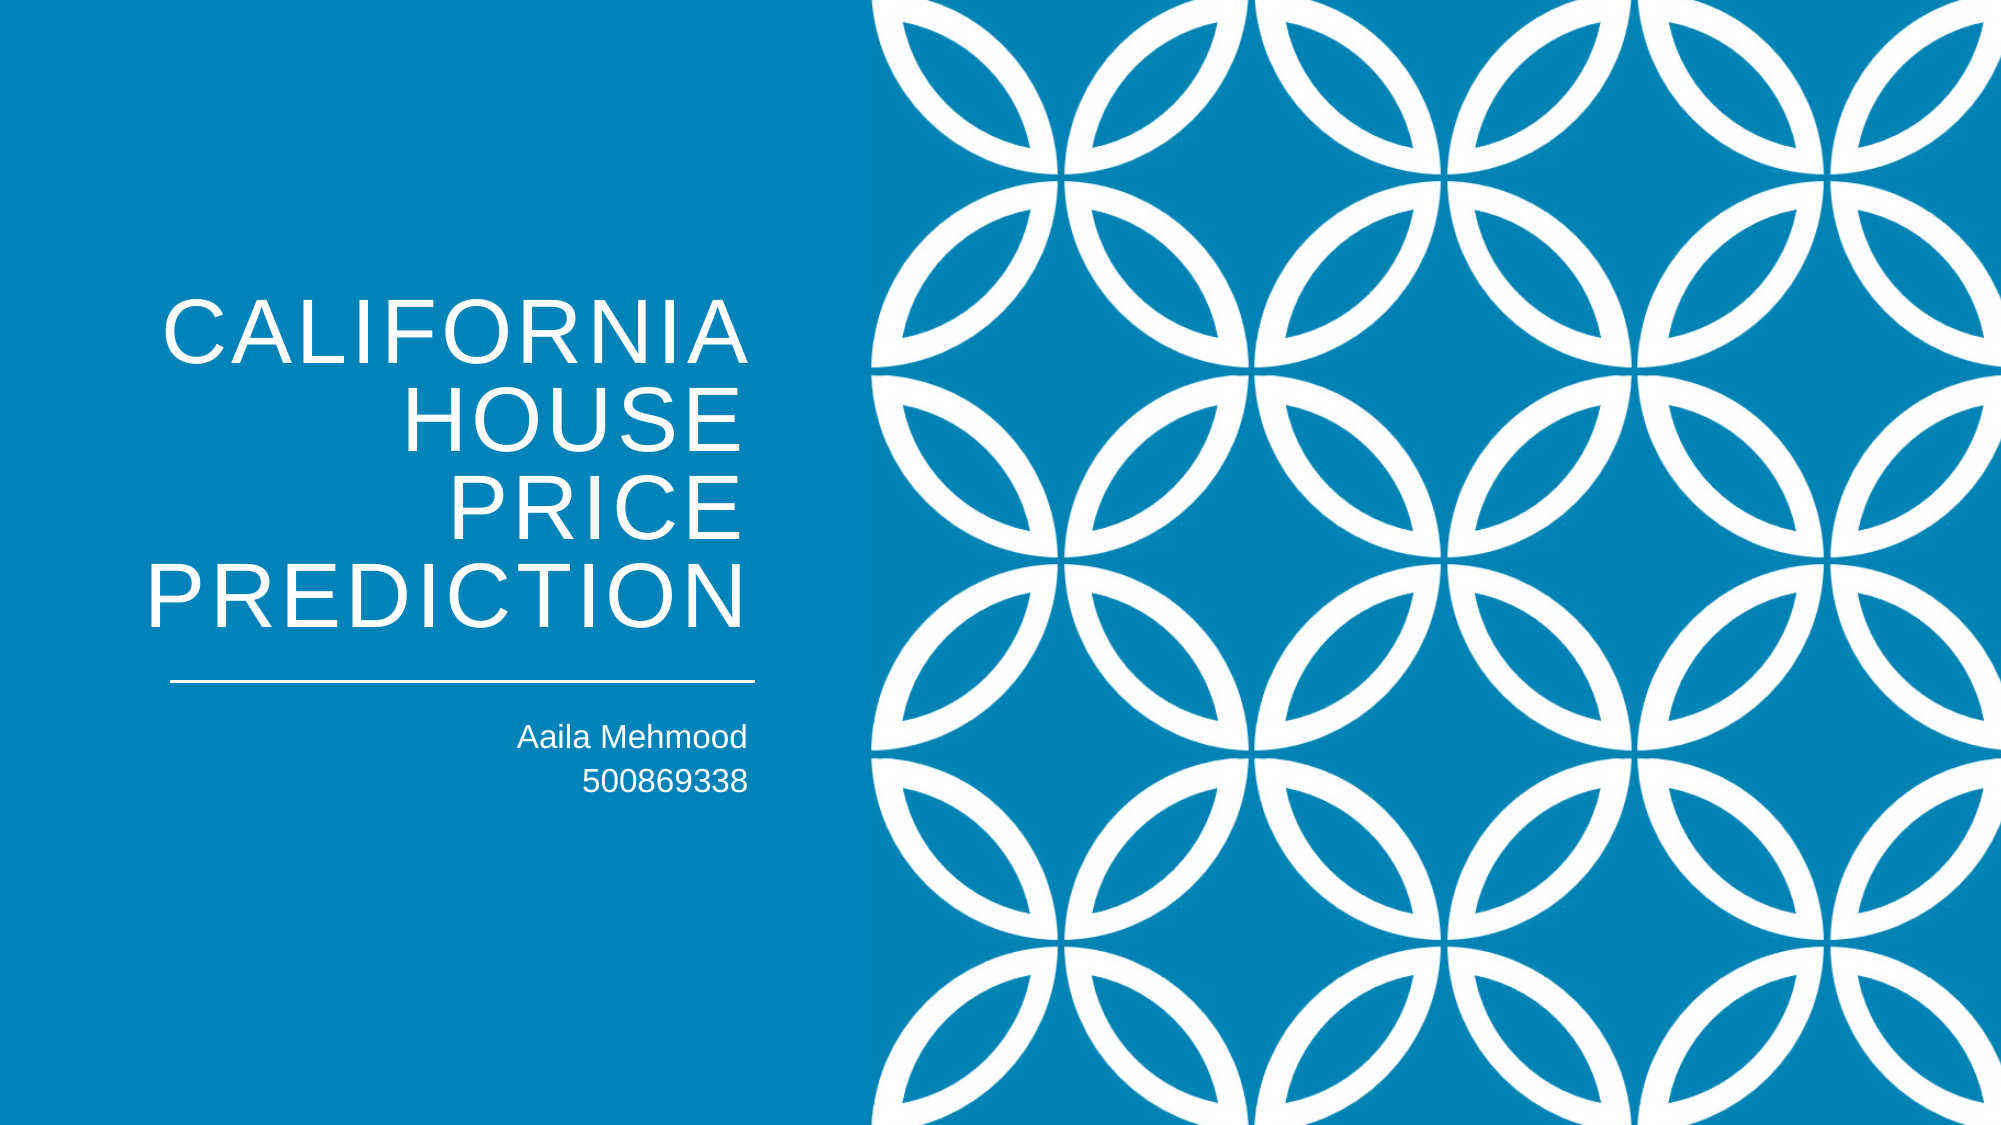

# California House Price Prediction
Aaila Mehmood
500869338

1